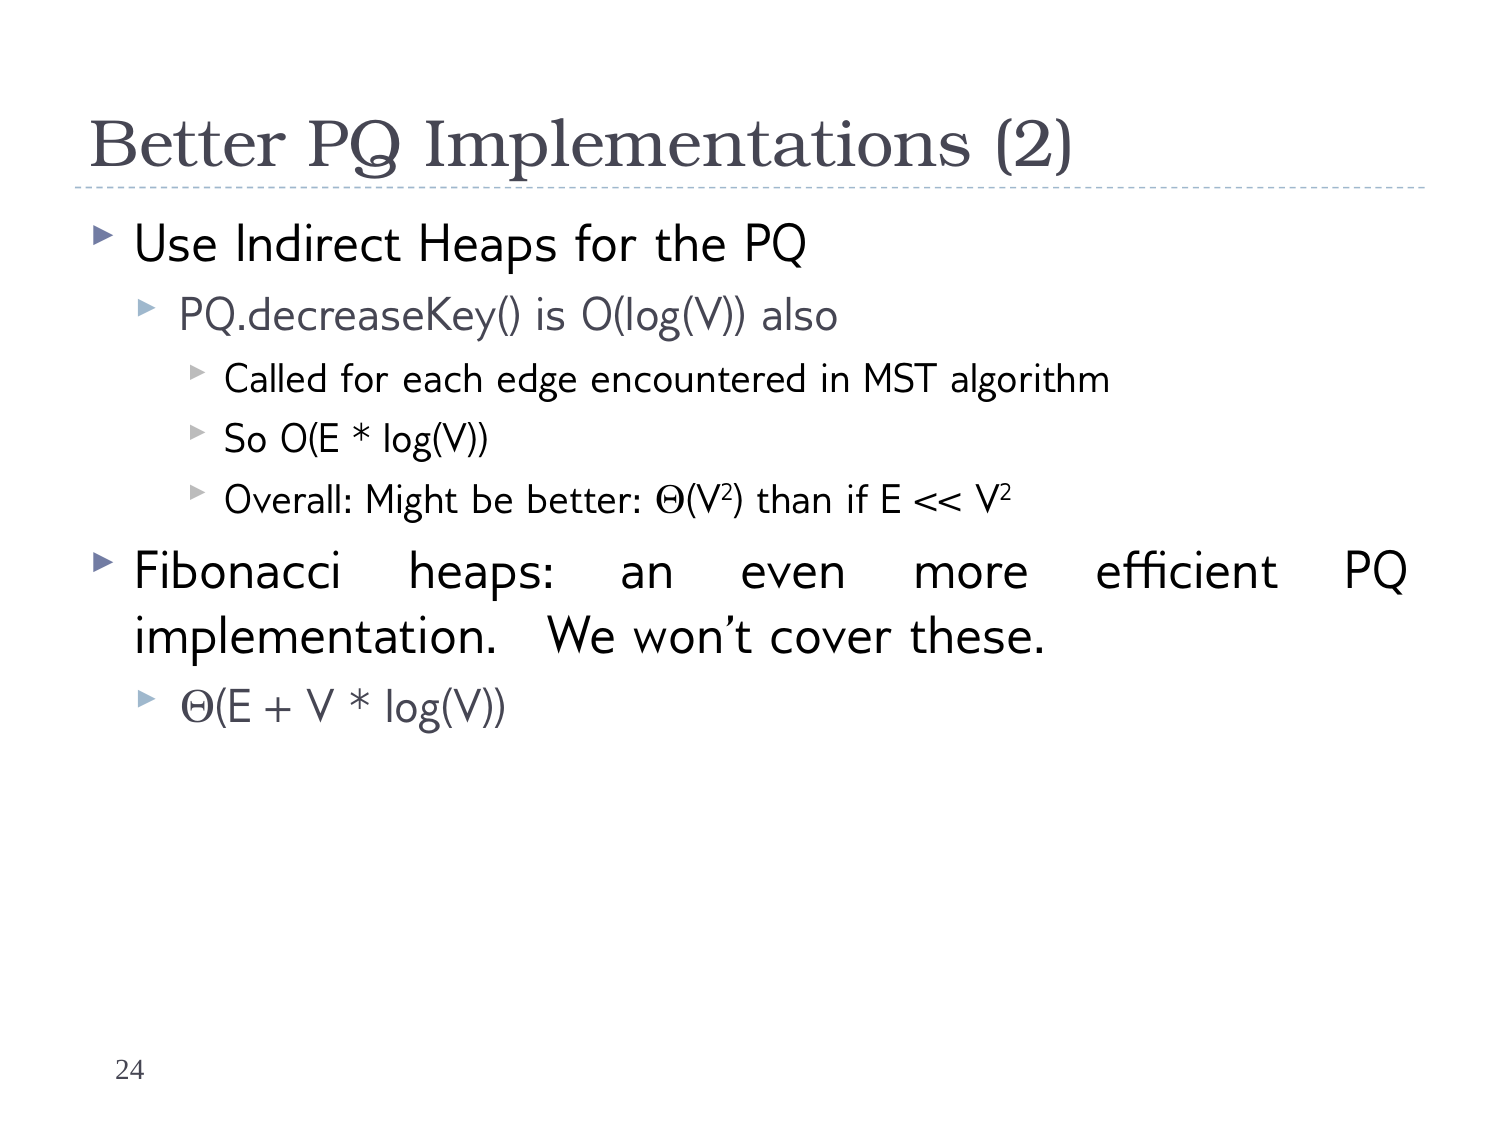

# Better PQ Implementations (2)
Use Indirect Heaps for the PQ
PQ.decreaseKey() is O(log(V)) also
Called for each edge encountered in MST algorithm
So O(E * log(V))
Overall: Might be better: Θ(V2) than if E << V2
Fibonacci heaps: an even more efficient PQ implementation.   We won’t cover these.
Θ(E + V * log(V))

24